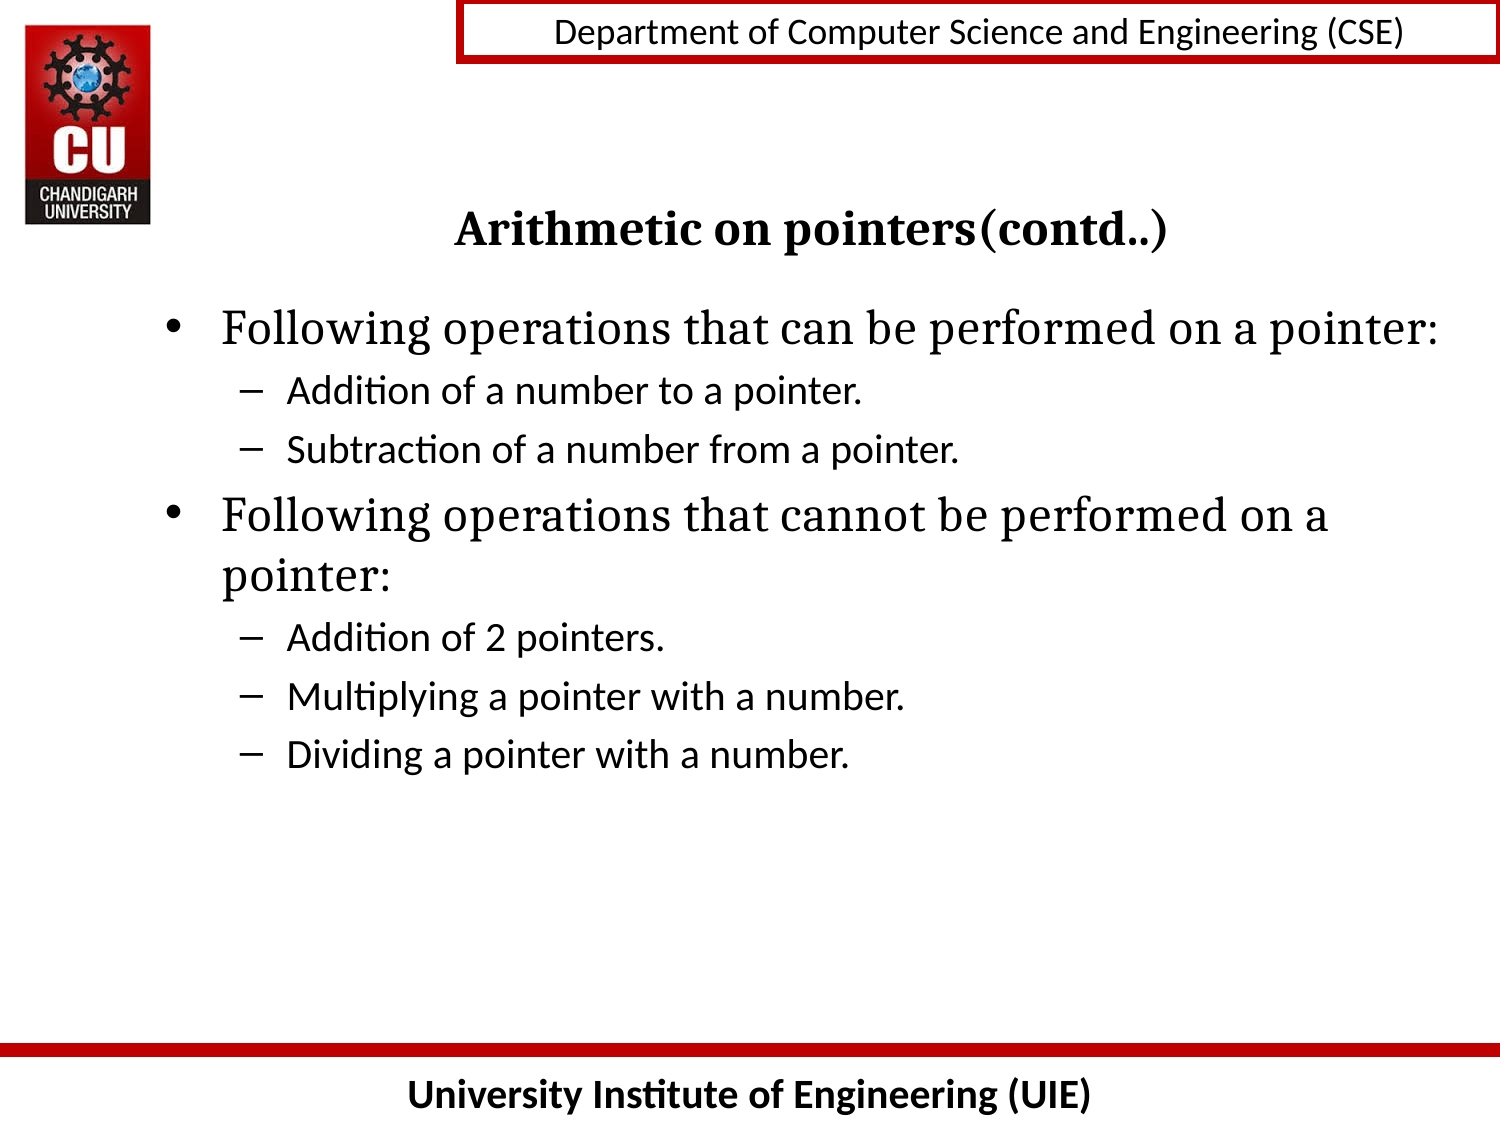

# Arithmetic on pointers(contd..)
Following operations that can be performed on a pointer:
Addition of a number to a pointer.
Subtraction of a number from a pointer.
Following operations that cannot be performed on a pointer:
Addition of 2 pointers.
Multiplying a pointer with a number.
Dividing a pointer with a number.